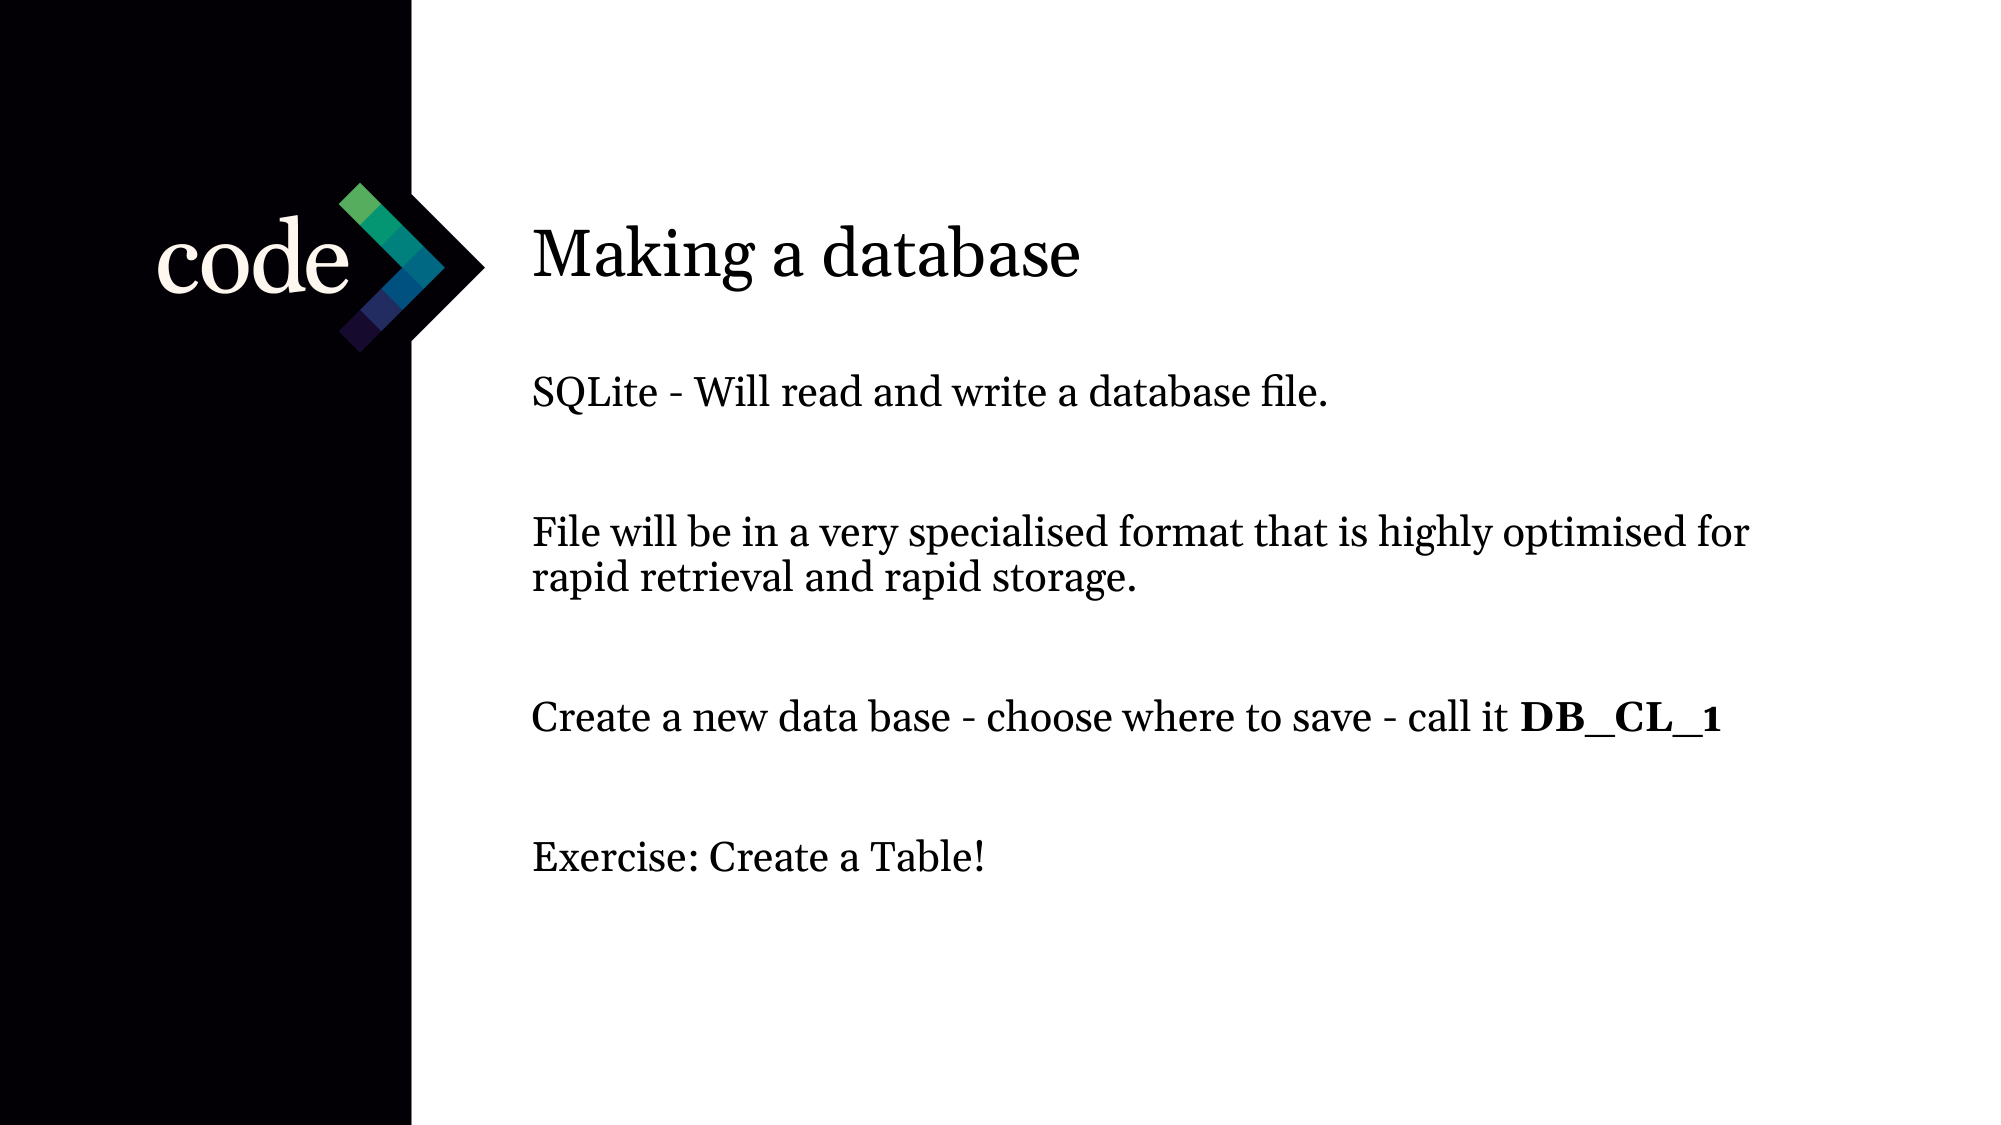

Making a database
SQLite - Will read and write a database file.

File will be in a very specialised format that is highly optimised for rapid retrieval and rapid storage.

Create a new data base - choose where to save - call it DB_CL_1

Exercise: Create a Table!